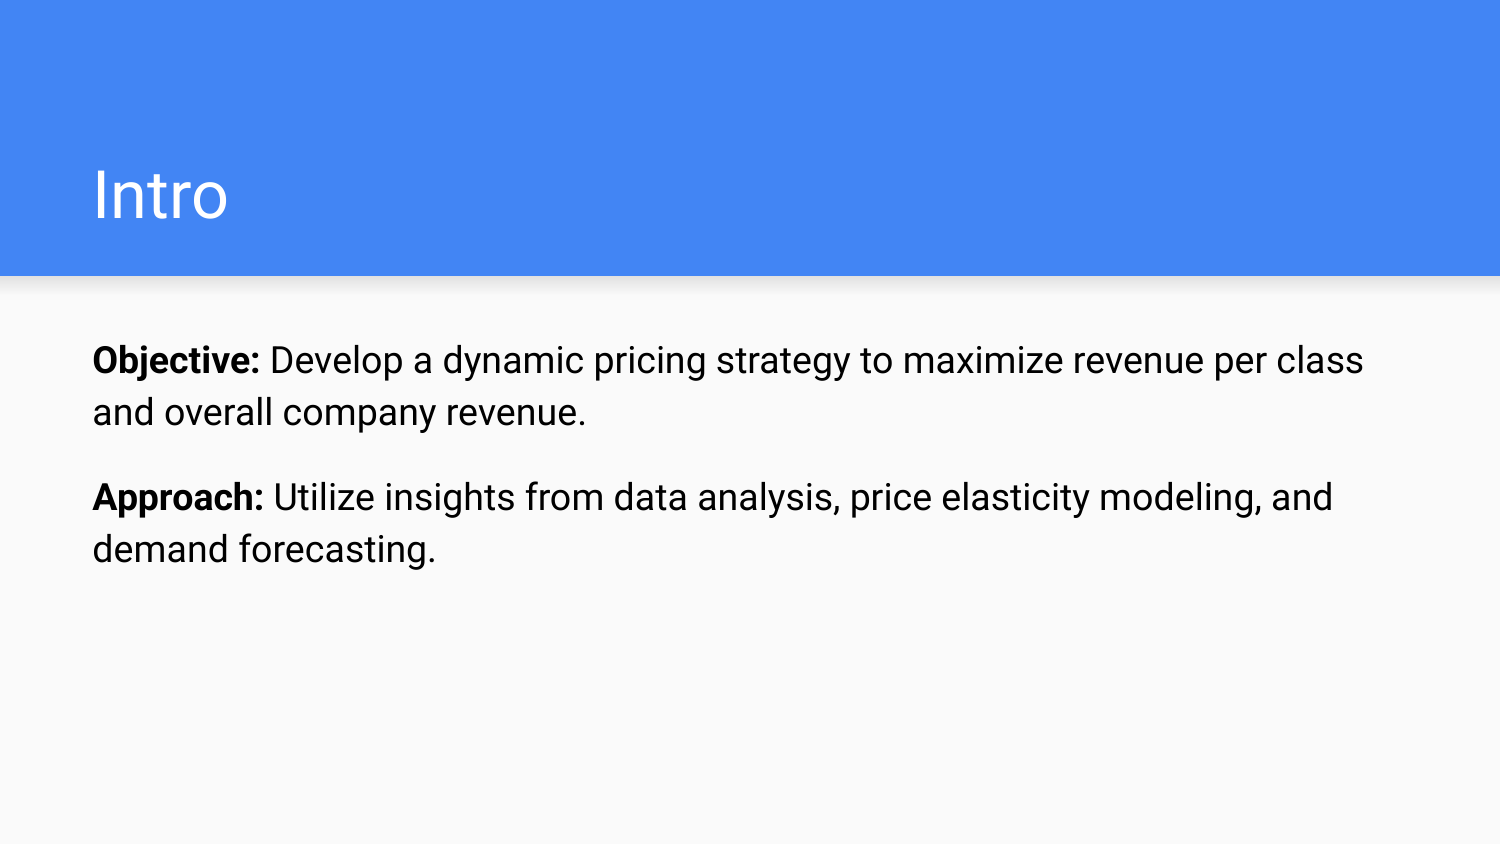

# Intro
Objective: Develop a dynamic pricing strategy to maximize revenue per class and overall company revenue.
Approach: Utilize insights from data analysis, price elasticity modeling, and demand forecasting.